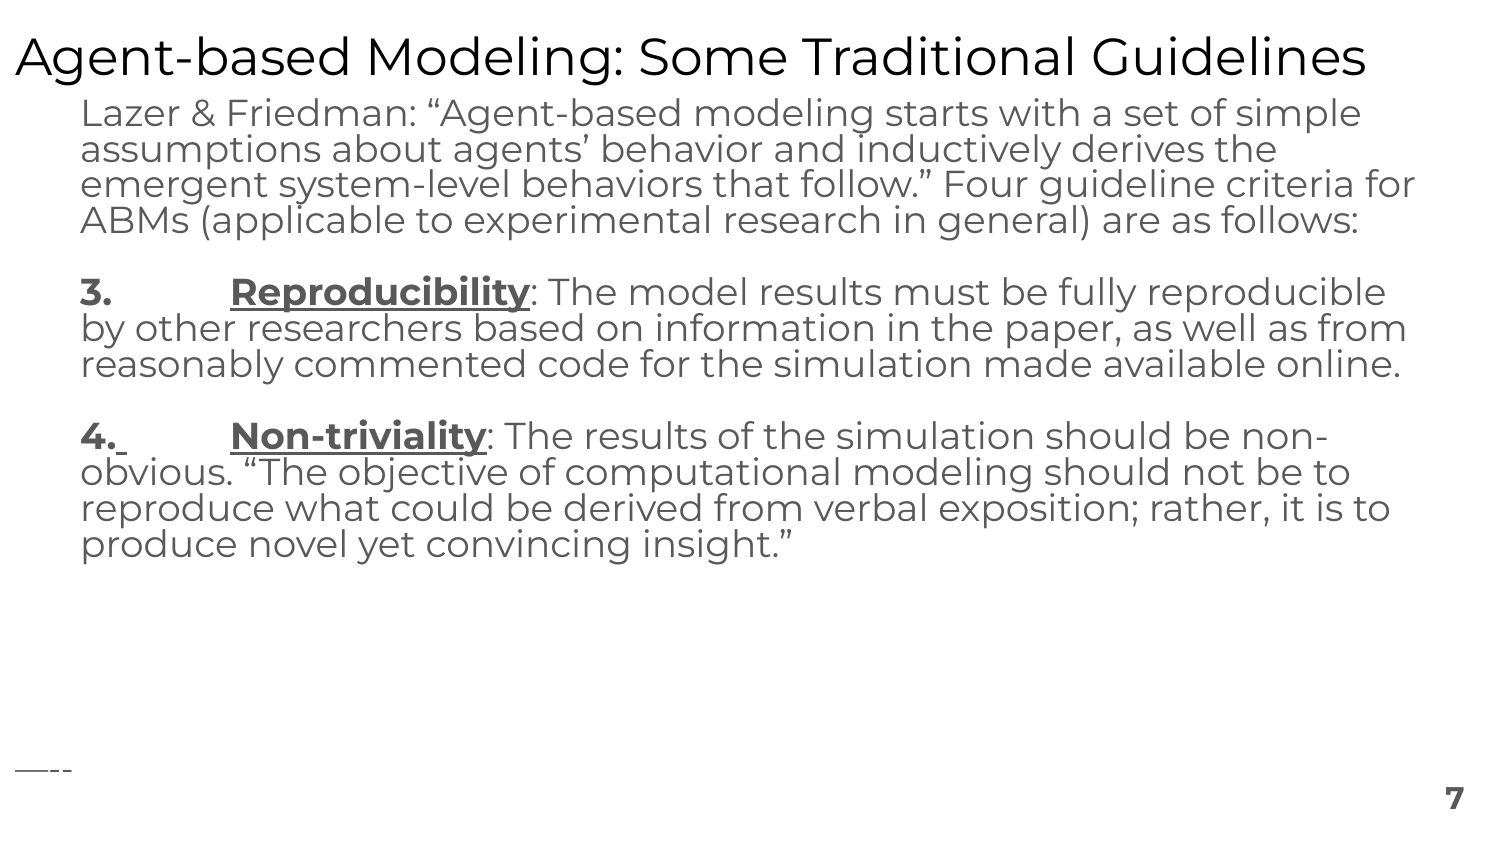

# Agent-based Modeling: Some Traditional Guidelines
Lazer & Friedman: “Agent-based modeling starts with a set of simple assumptions about agents’ behavior and inductively derives the emergent system-level behaviors that follow.” Four guideline criteria for ABMs (applicable to experimental research in general) are as follows:

3.	Reproducibility: The model results must be fully reproducible by other researchers based on information in the paper, as well as from reasonably commented code for the simulation made available online.

4. 	Non-triviality: The results of the simulation should be non-obvious. “The objective of computational modeling should not be to reproduce what could be derived from verbal exposition; rather, it is to produce novel yet convincing insight.”

—--
7